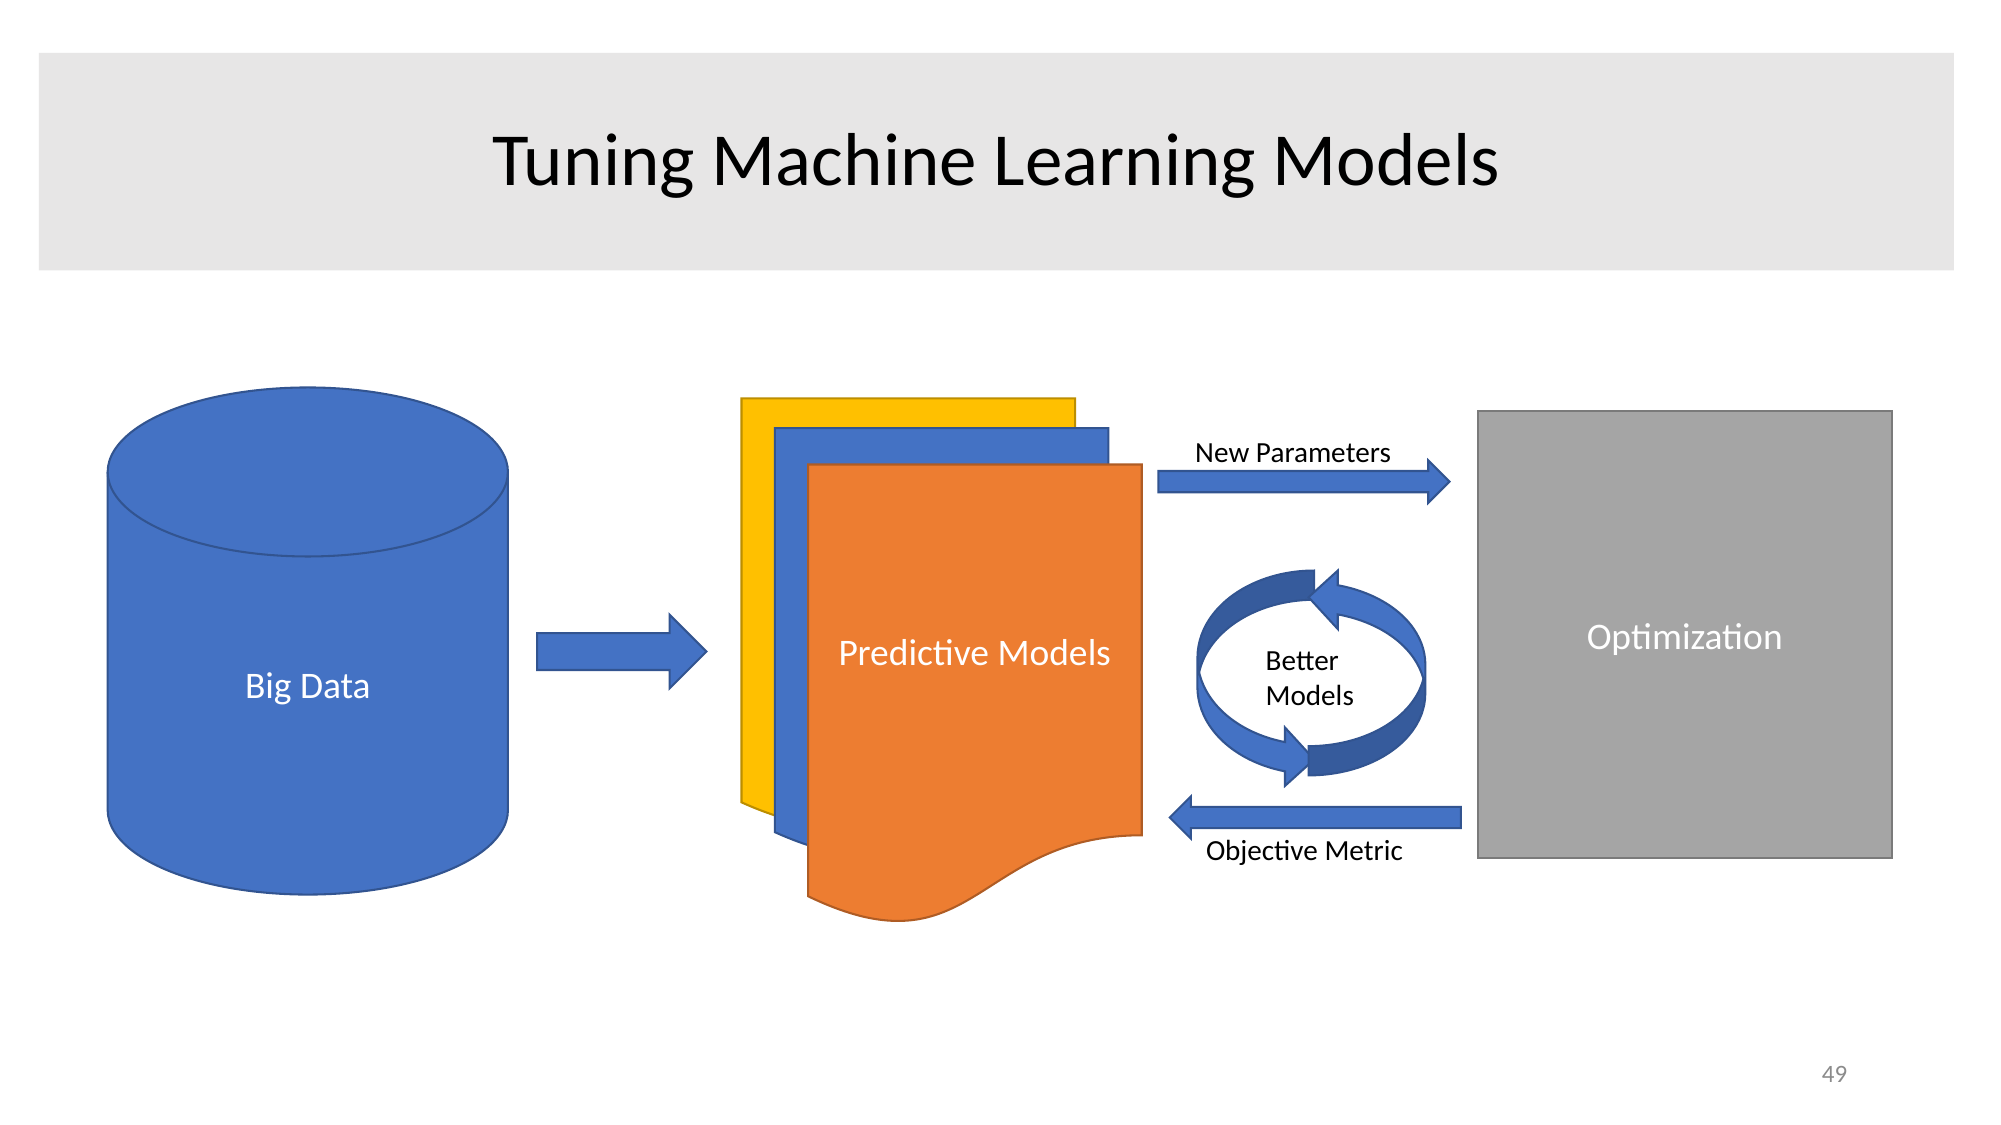

Tuning Machine Learning Models
Big Data

Optimization
New Parameters

Predictive Models

Better Models

Objective Metric
49